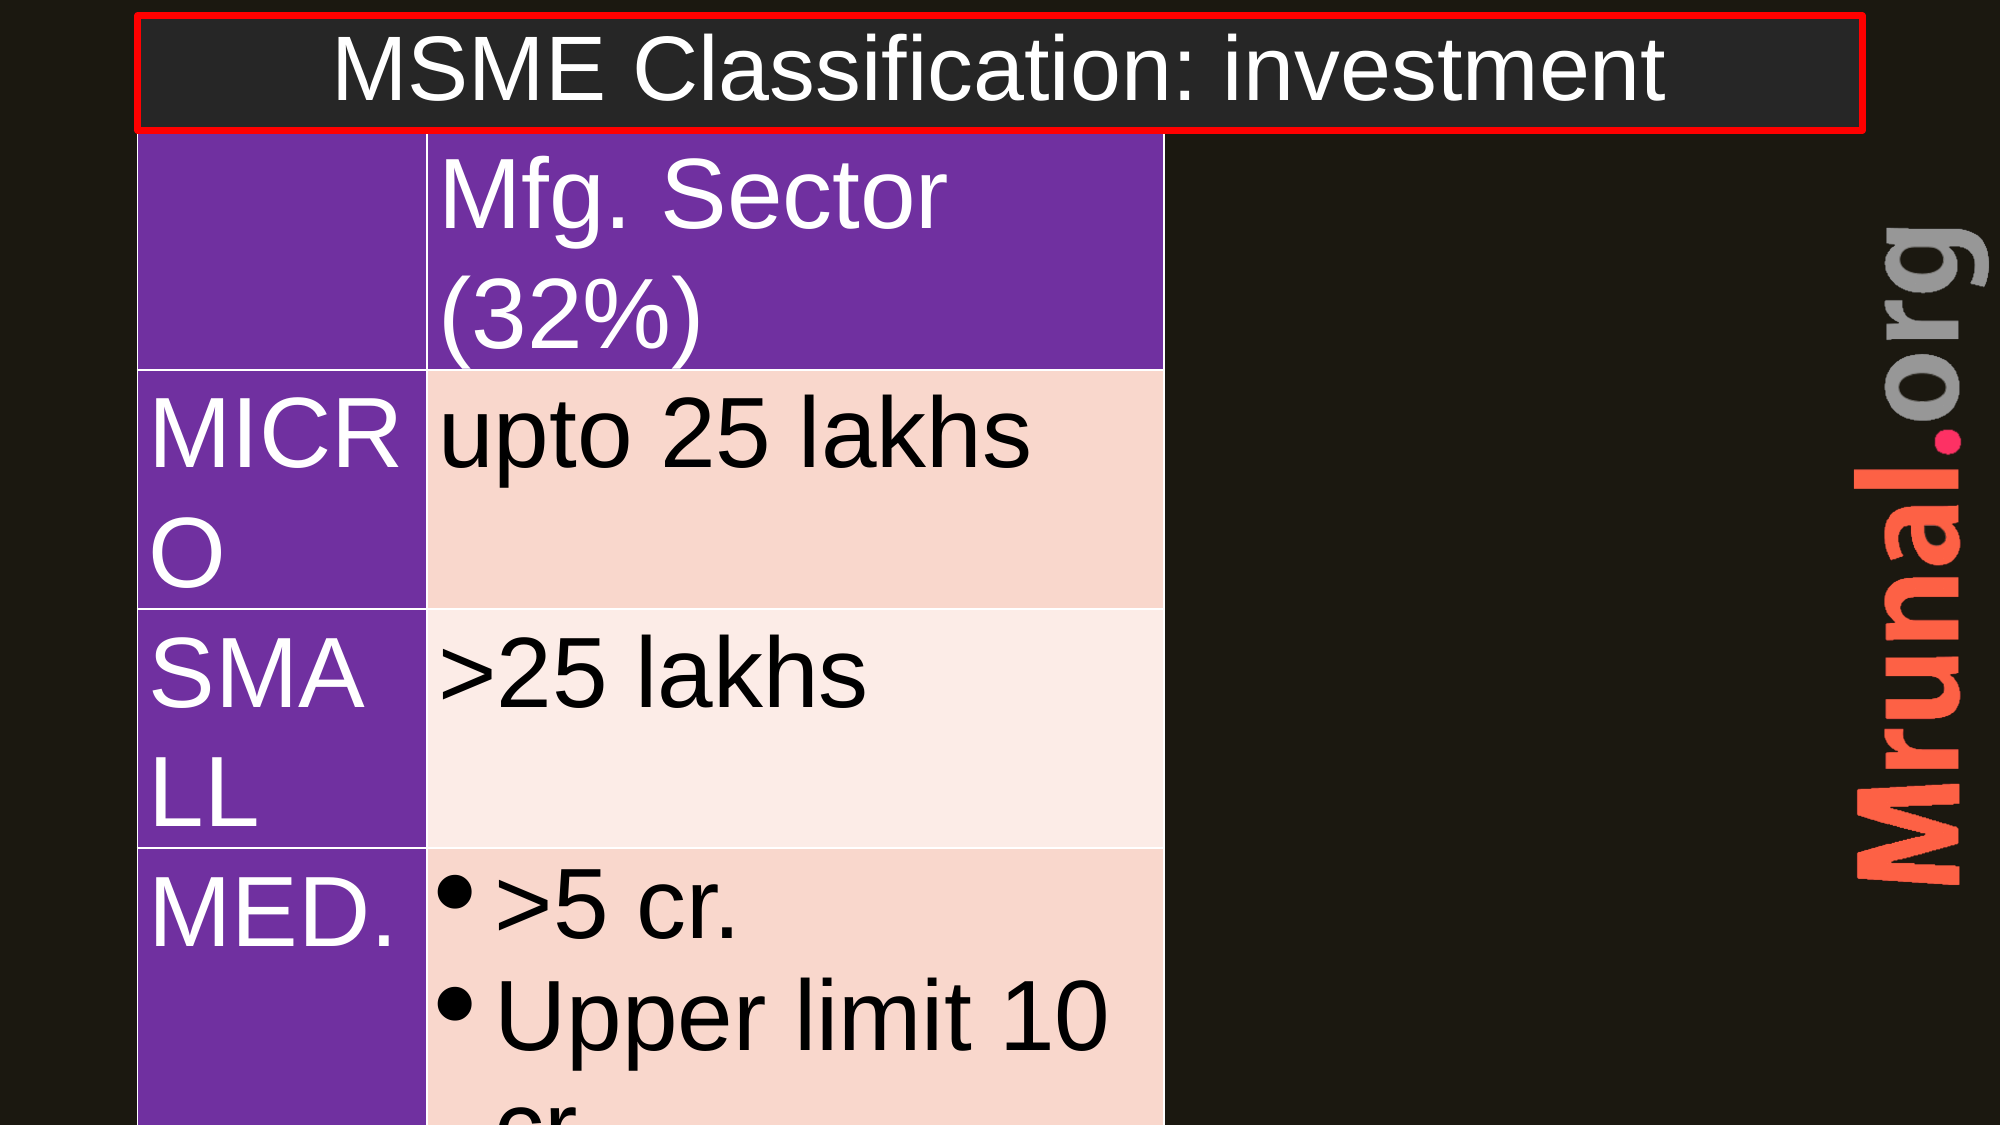

# MSME Classification: investment
|  | Mfg. Sector (32%) |
| --- | --- |
| MICRO | upto 25 lakhs |
| SMALL | >25 lakhs |
| MED. | >5 cr. Upper limit 10 cr. |